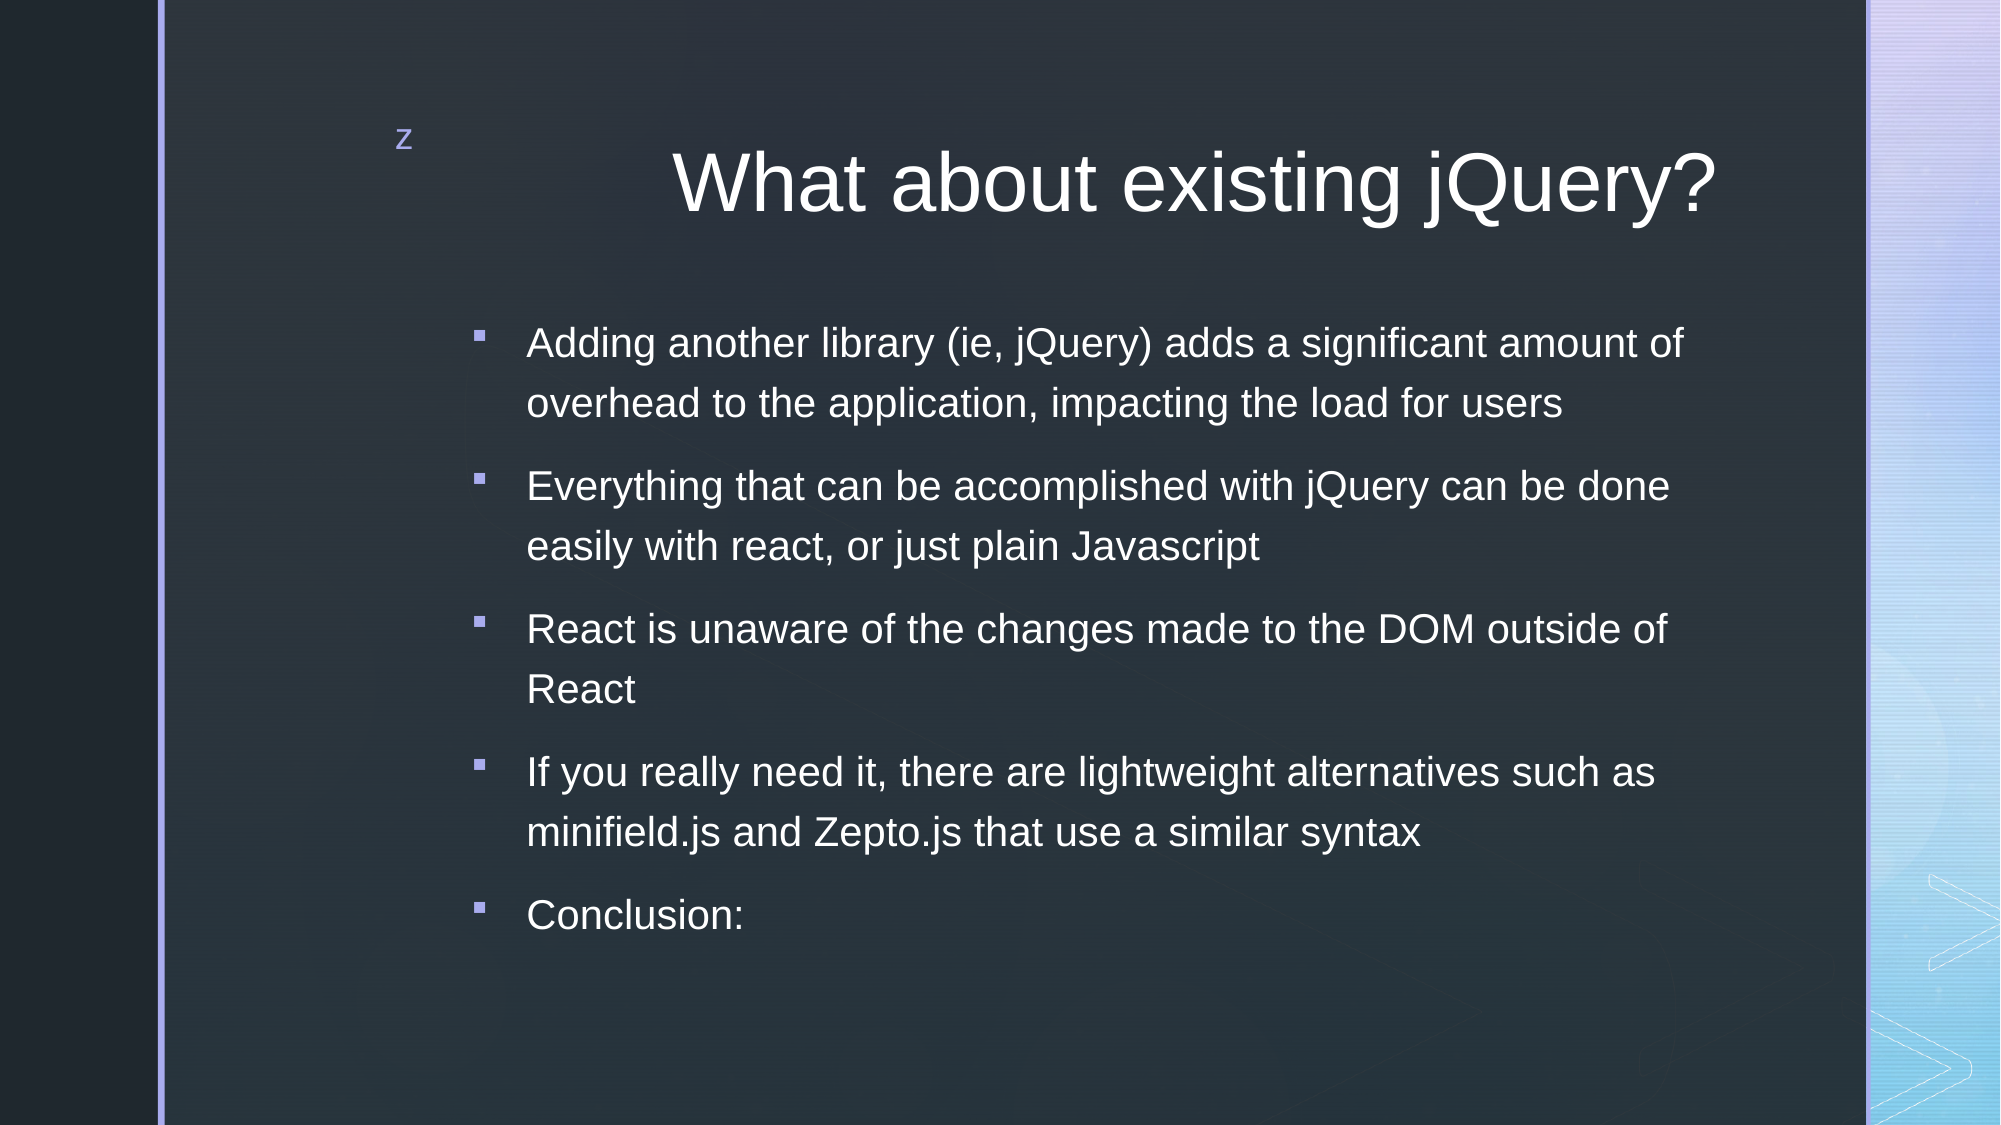

# What about existing jQuery?
Adding another library (ie, jQuery) adds a significant amount of overhead to the application, impacting the load for users
Everything that can be accomplished with jQuery can be done easily with react, or just plain Javascript
React is unaware of the changes made to the DOM outside of React
If you really need it, there are lightweight alternatives such as minifield.js and Zepto.js that use a similar syntax
Conclusion: